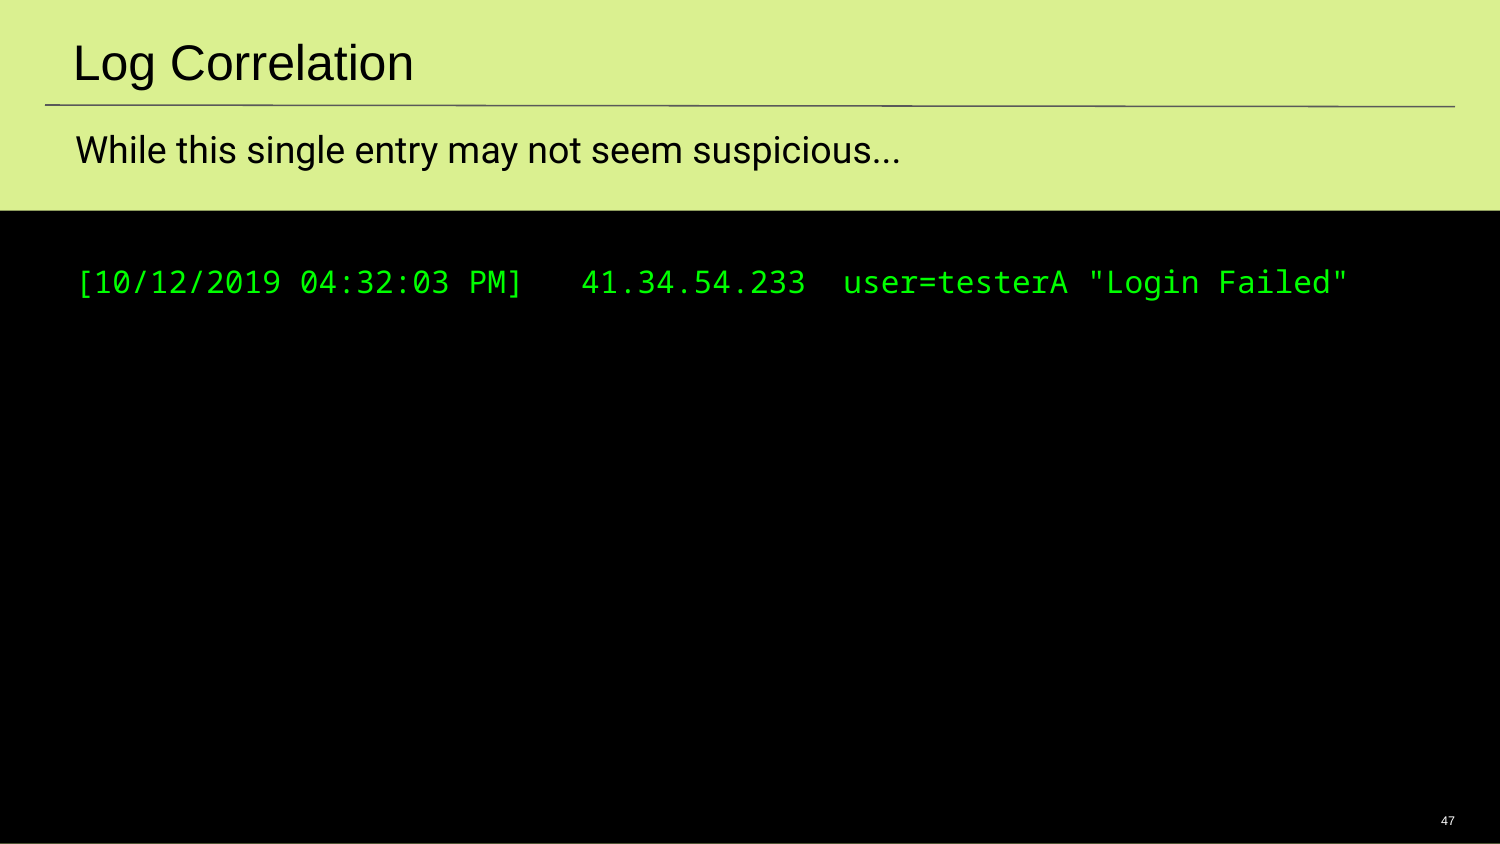

# Log Correlation
While this single entry may not seem suspicious...

[10/12/2019 04:32:03 PM]   41.34.54.233  user=testerA "Login Failed"

47